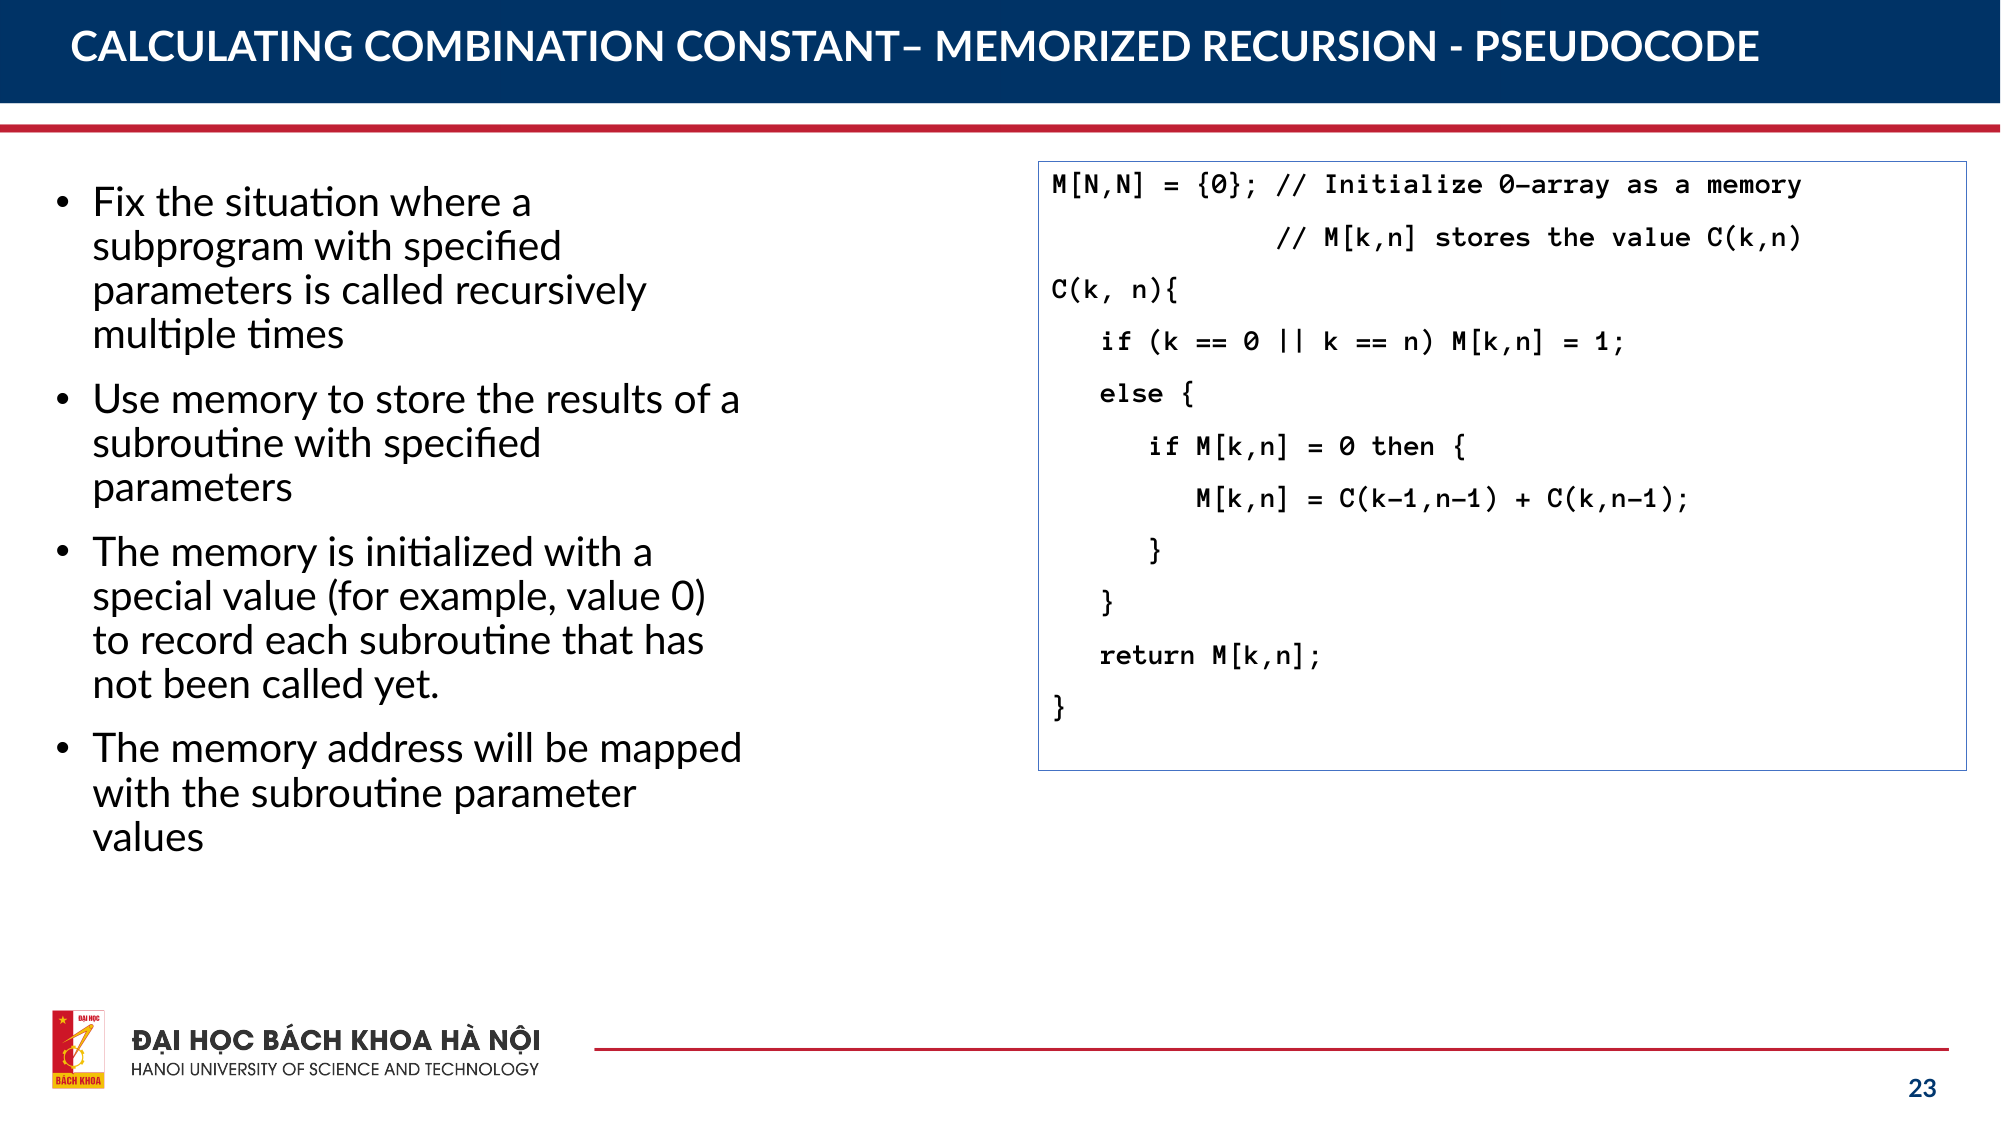

# CALCULATING COMBINATION CONSTANT– MEMORIZED RECURSION - PSEUDOCODE
M[N,N] = {0}; // Initialize 0-array as a memory
              // M[k,n] stores the value C(k,n)
C(k, n){
   if (k == 0 || k == n) M[k,n] = 1;
   else {
      if M[k,n] = 0 then {
         M[k,n] = C(k-1,n-1) + C(k,n-1);
      }
   }
   return M[k,n];
}
Fix the situation where a subprogram with specified parameters is called recursively multiple times
Use memory to store the results of a subroutine with specified parameters
The memory is initialized with a special value (for example, value 0) to record each subroutine that has not been called yet.
The memory address will be mapped with the subroutine parameter values
23